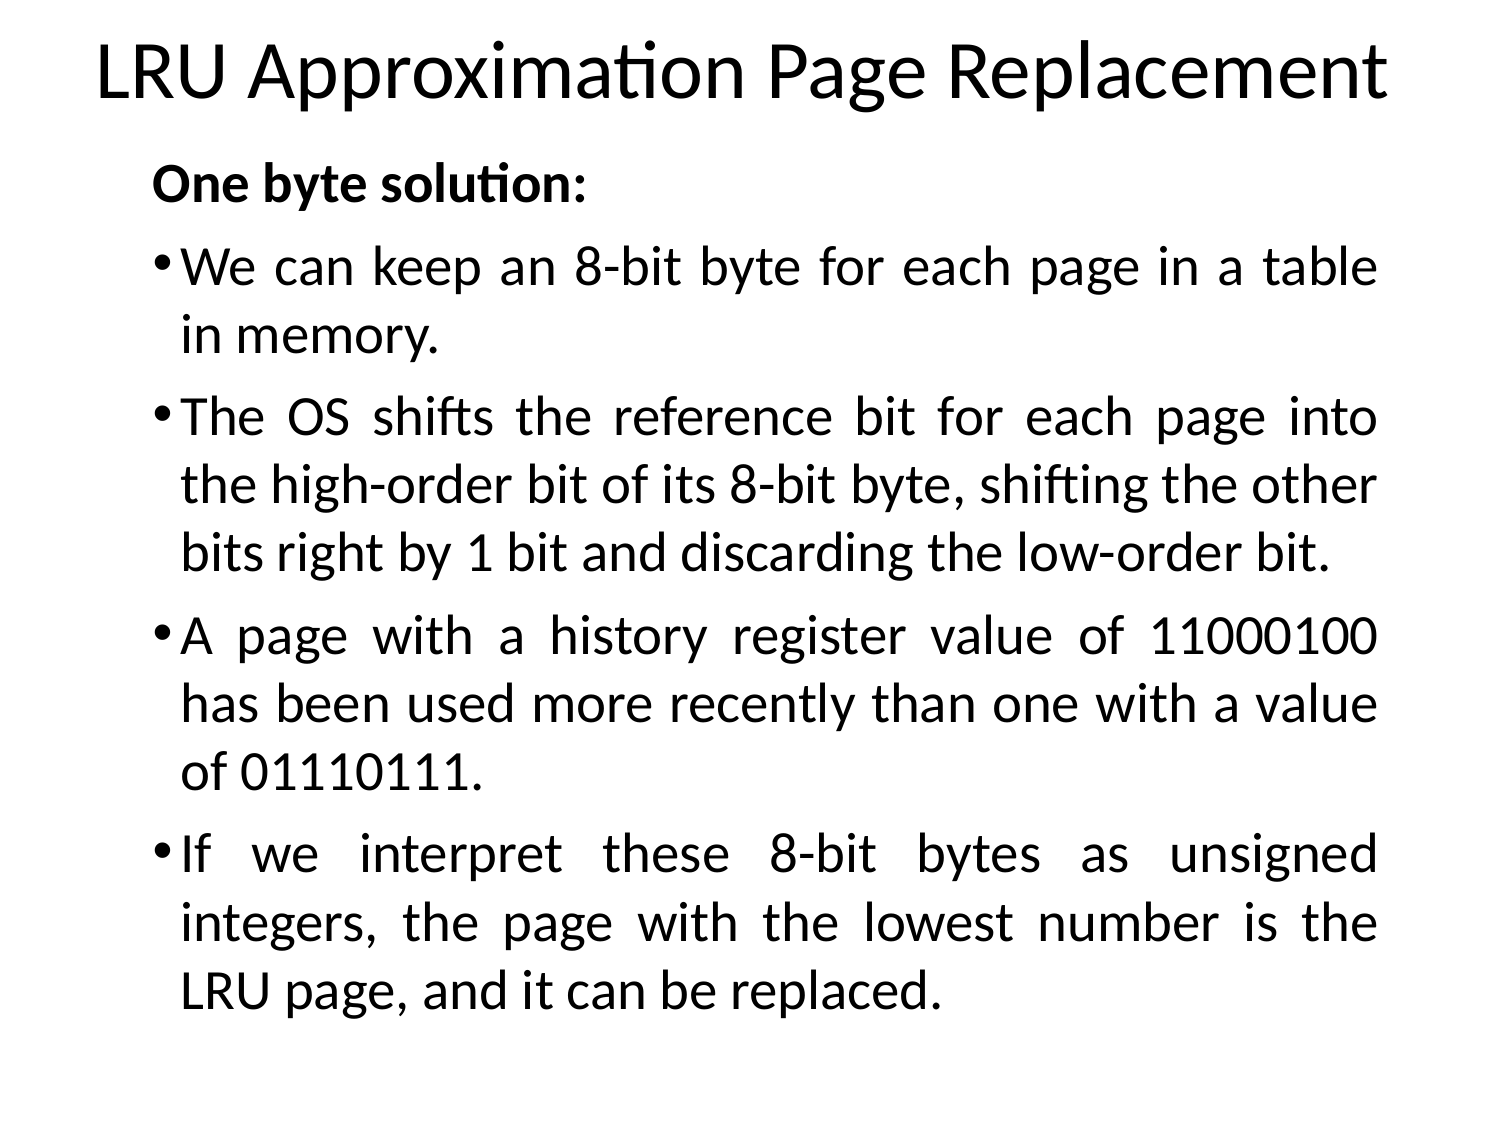

# LRU Approximation Page Replacement
One byte solution:
We can keep an 8-bit byte for each page in a table in memory.
The OS shifts the reference bit for each page into the high-order bit of its 8-bit byte, shifting the other bits right by 1 bit and discarding the low-order bit.
A page with a history register value of 11000100 has been used more recently than one with a value of 01110111.
If we interpret these 8-bit bytes as unsigned integers, the page with the lowest number is the LRU page, and it can be replaced.